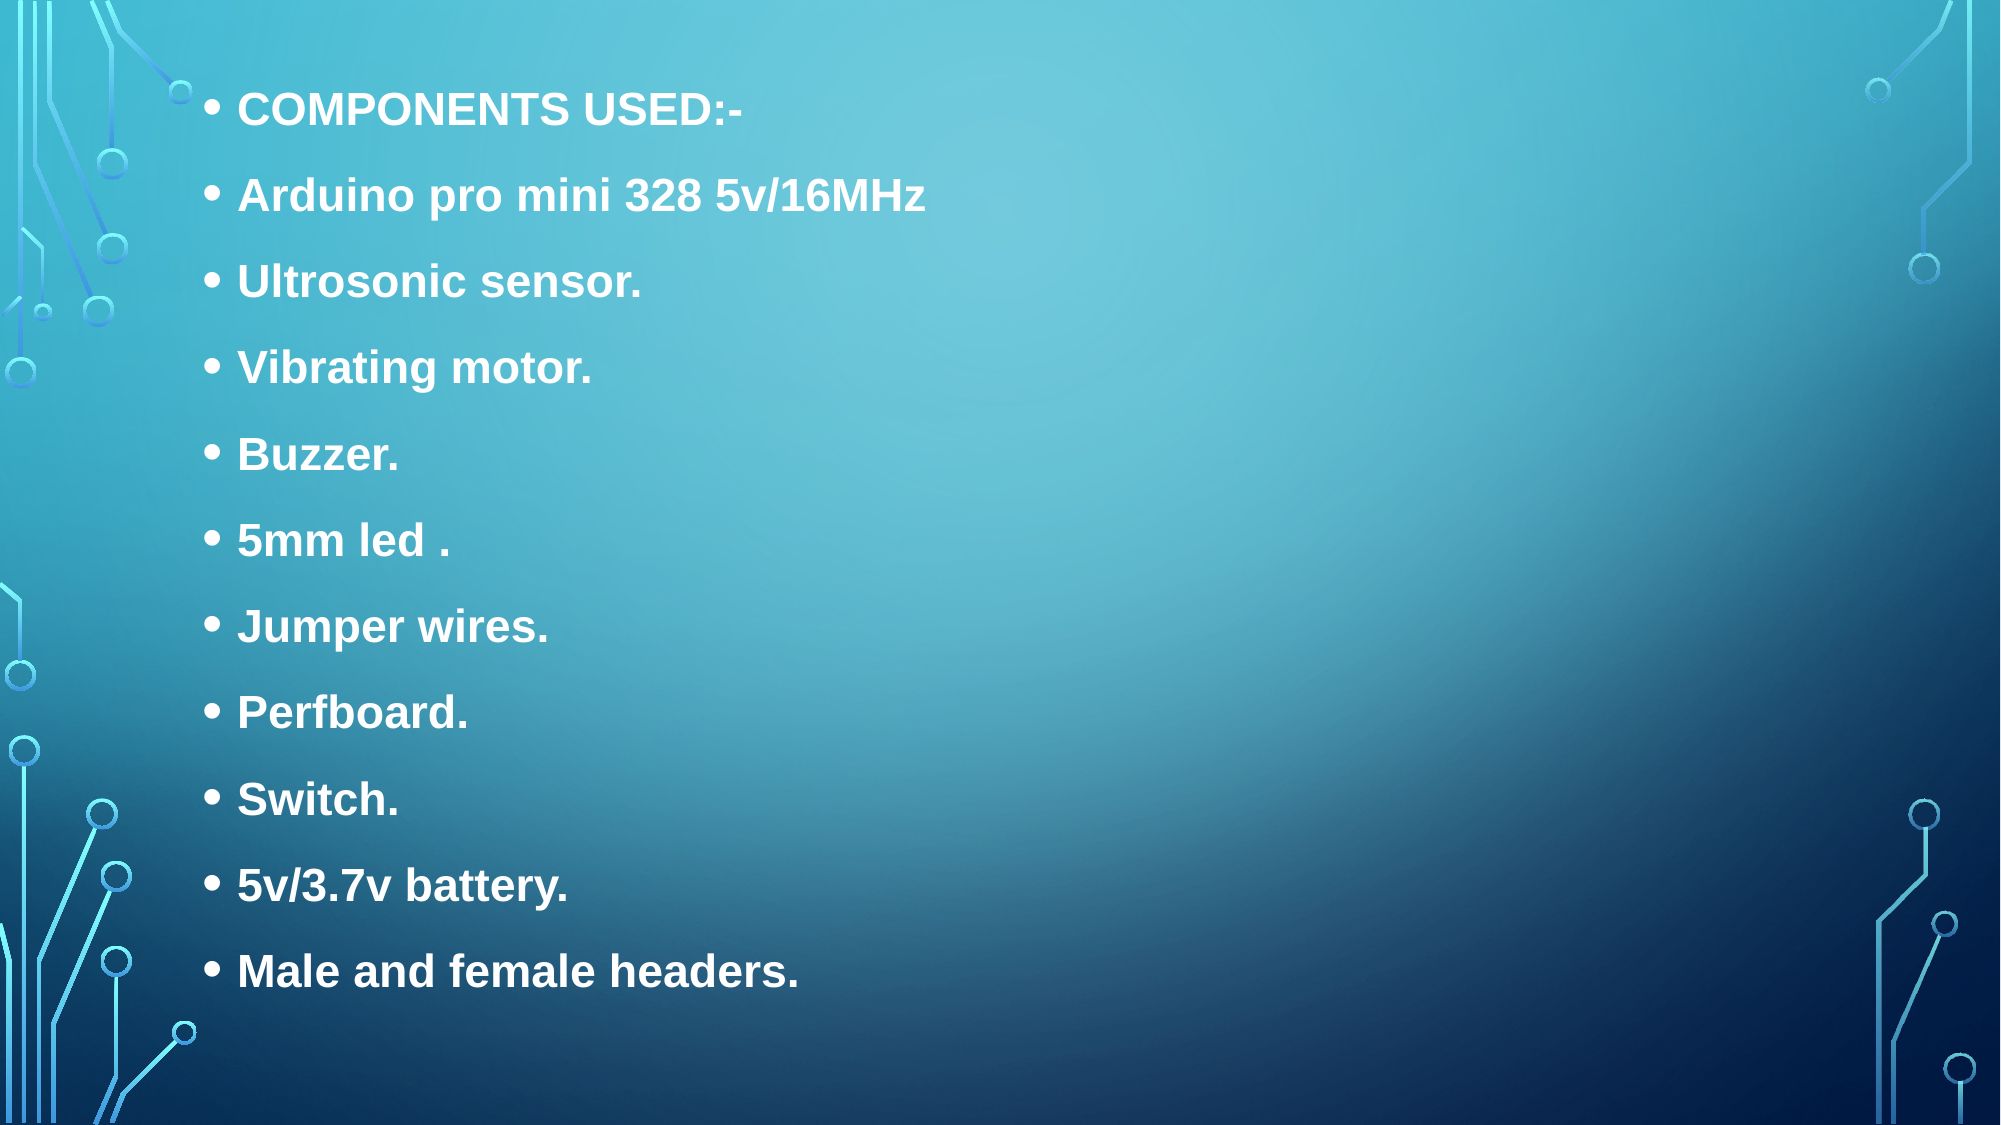

COMPONENTS USED:-
Arduino pro mini 328 5v/16MHz
Ultrosonic sensor.
Vibrating motor.
Buzzer.
5mm led .
Jumper wires.
Perfboard.
Switch.
5v/3.7v battery.
Male and female headers.